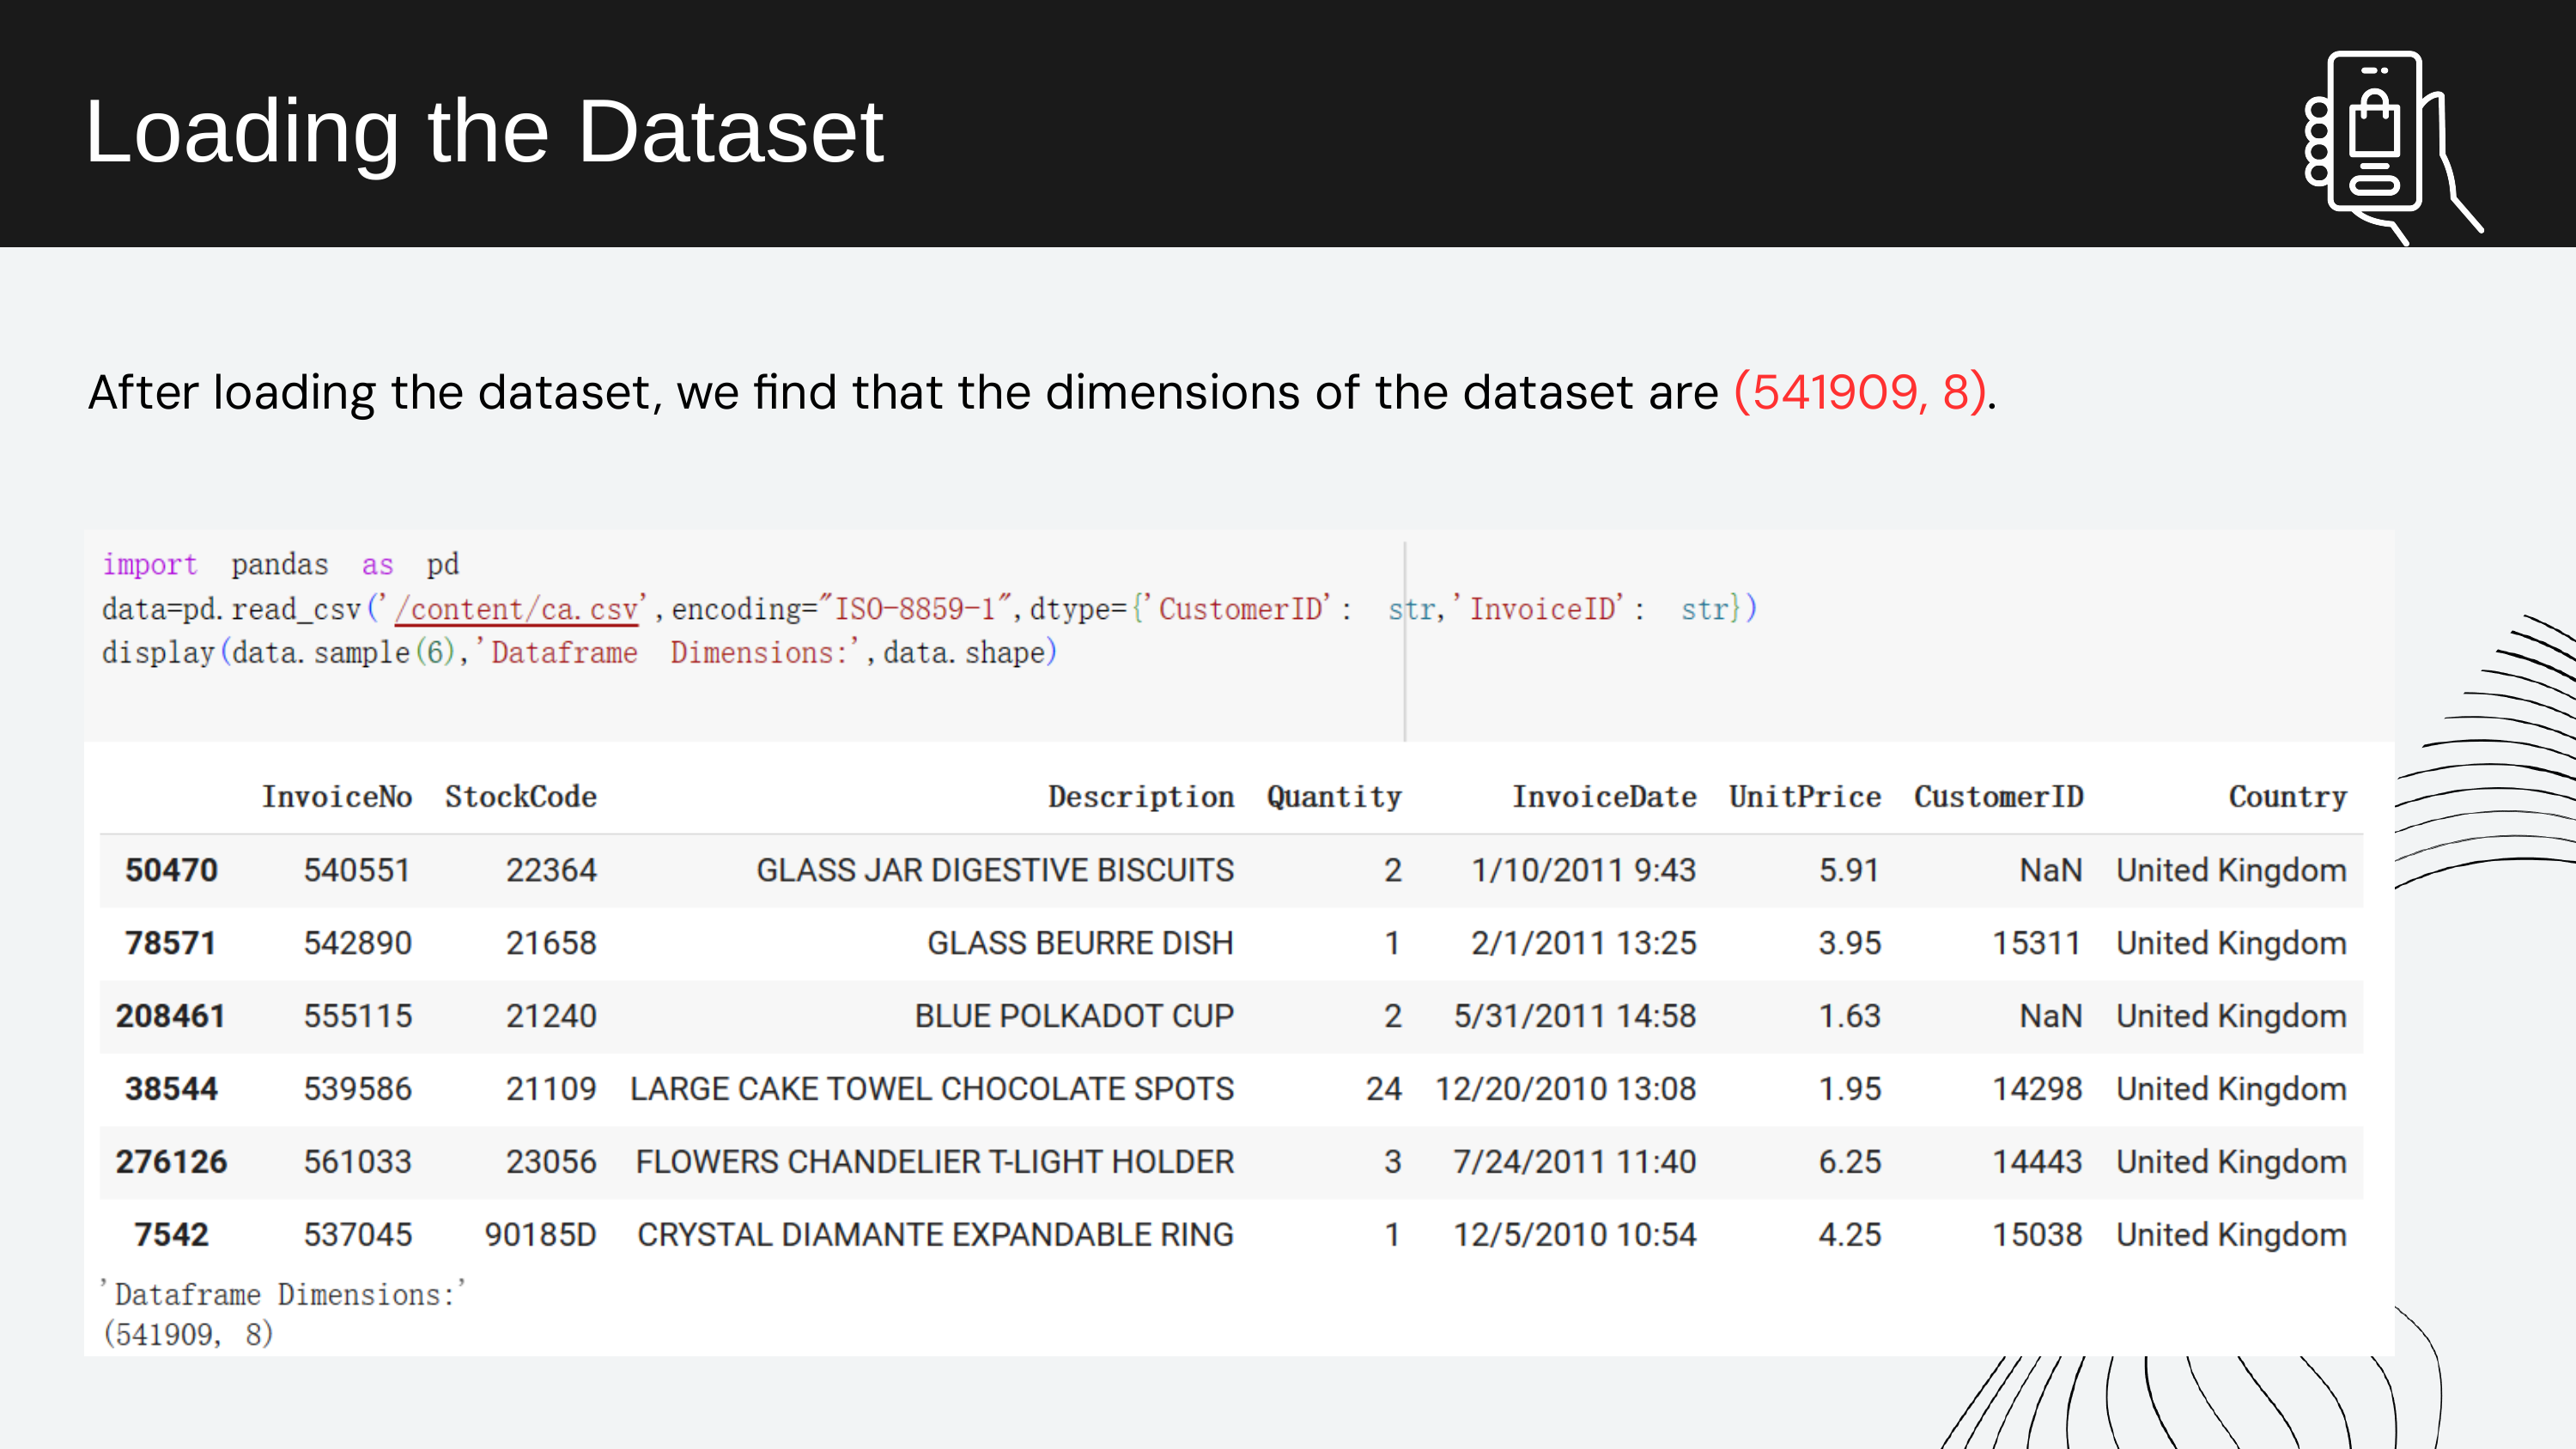

Loading the Dataset
After loading the dataset, we find that the dimensions of the dataset are (541909, 8).